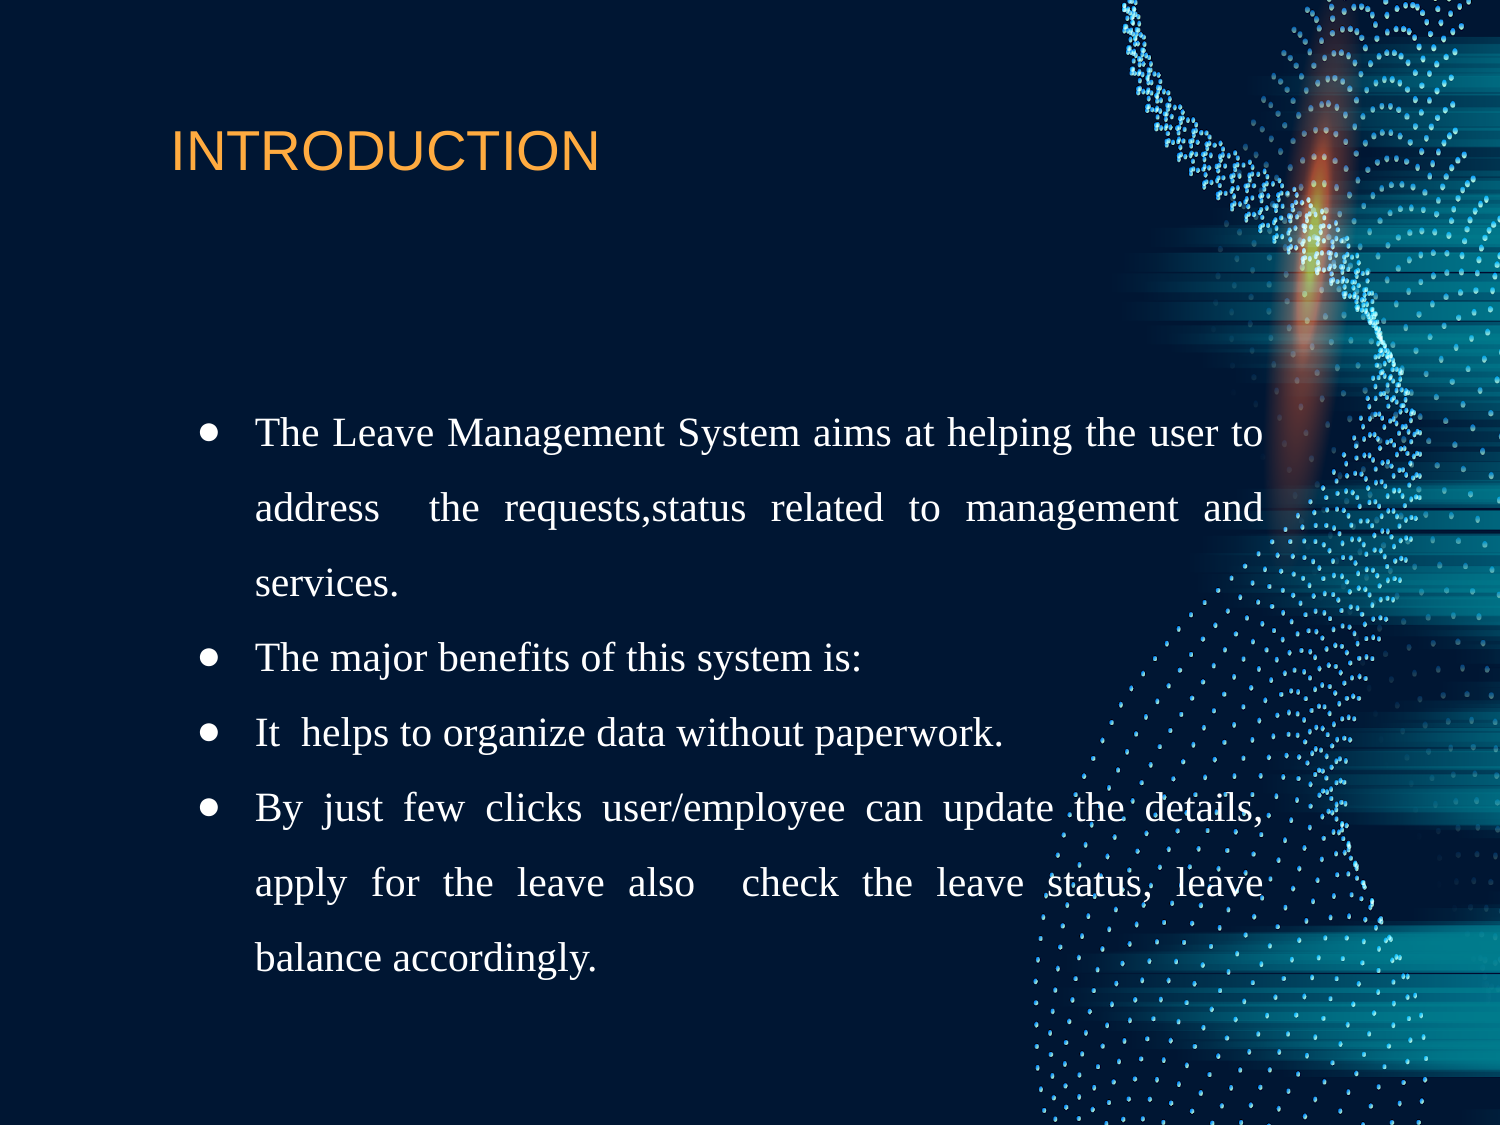

# INTRODUCTION
The Leave Management System aims at helping the user to address  the requests,status related to management and services.
The major benefits of this system is:
It  helps to organize data without paperwork.
By just few clicks user/employee can update the details, apply for the leave also  check the leave status, leave balance accordingly.